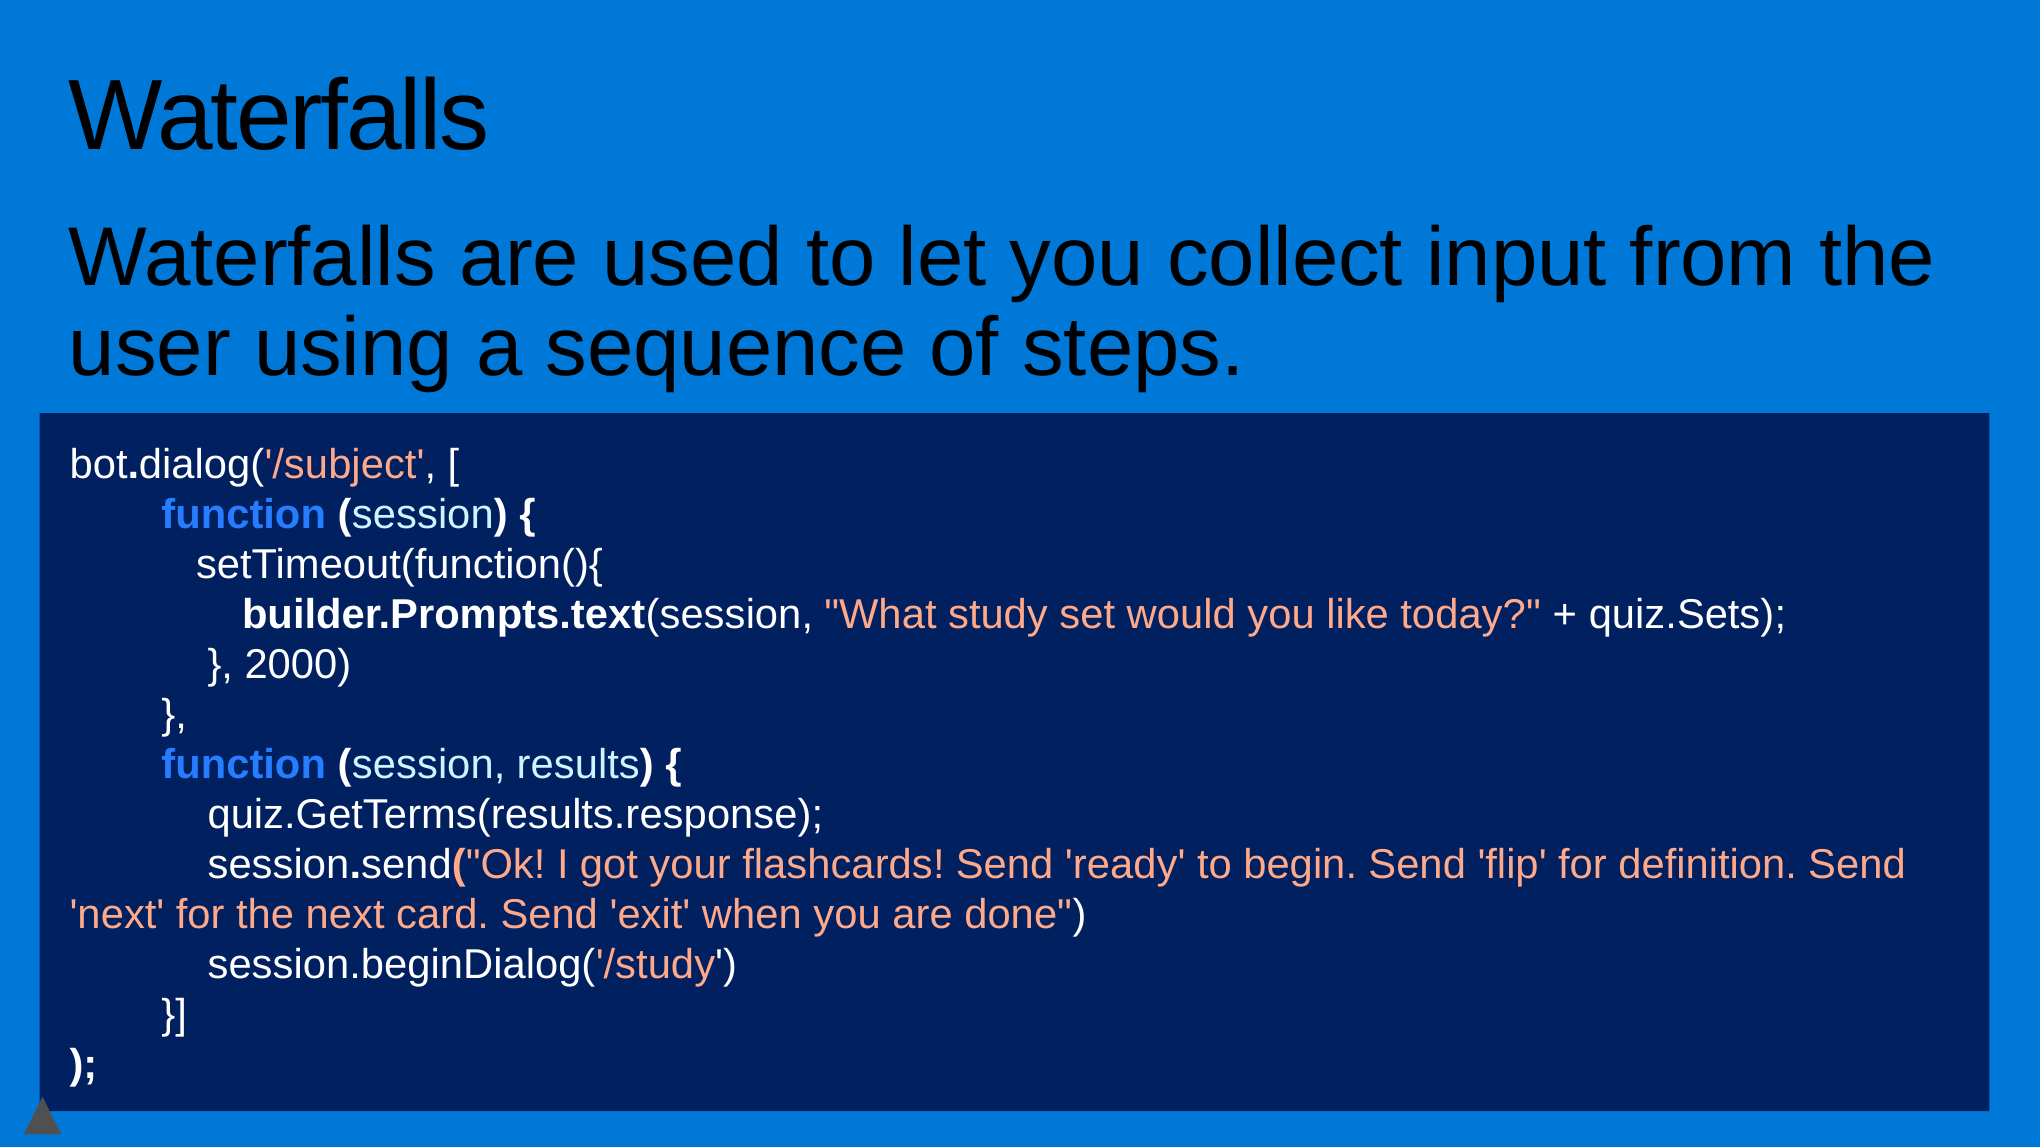

# Waterfalls
Waterfalls are used to let you collect input from the user using a sequence of steps.

bot.dialog('/subject', [
        function (session) {
           setTimeout(function(){
               builder.Prompts.text(session, "What study set would you like today?" + quiz.Sets);
            }, 2000)
        },
        function (session, results) {
            quiz.GetTerms(results.response);
            session.send("Ok! I got your flashcards! Send 'ready' to begin. Send 'flip' for definition. Send 'next' for the next card. Send 'exit' when you are done")
            session.beginDialog('/study')
        }]
);